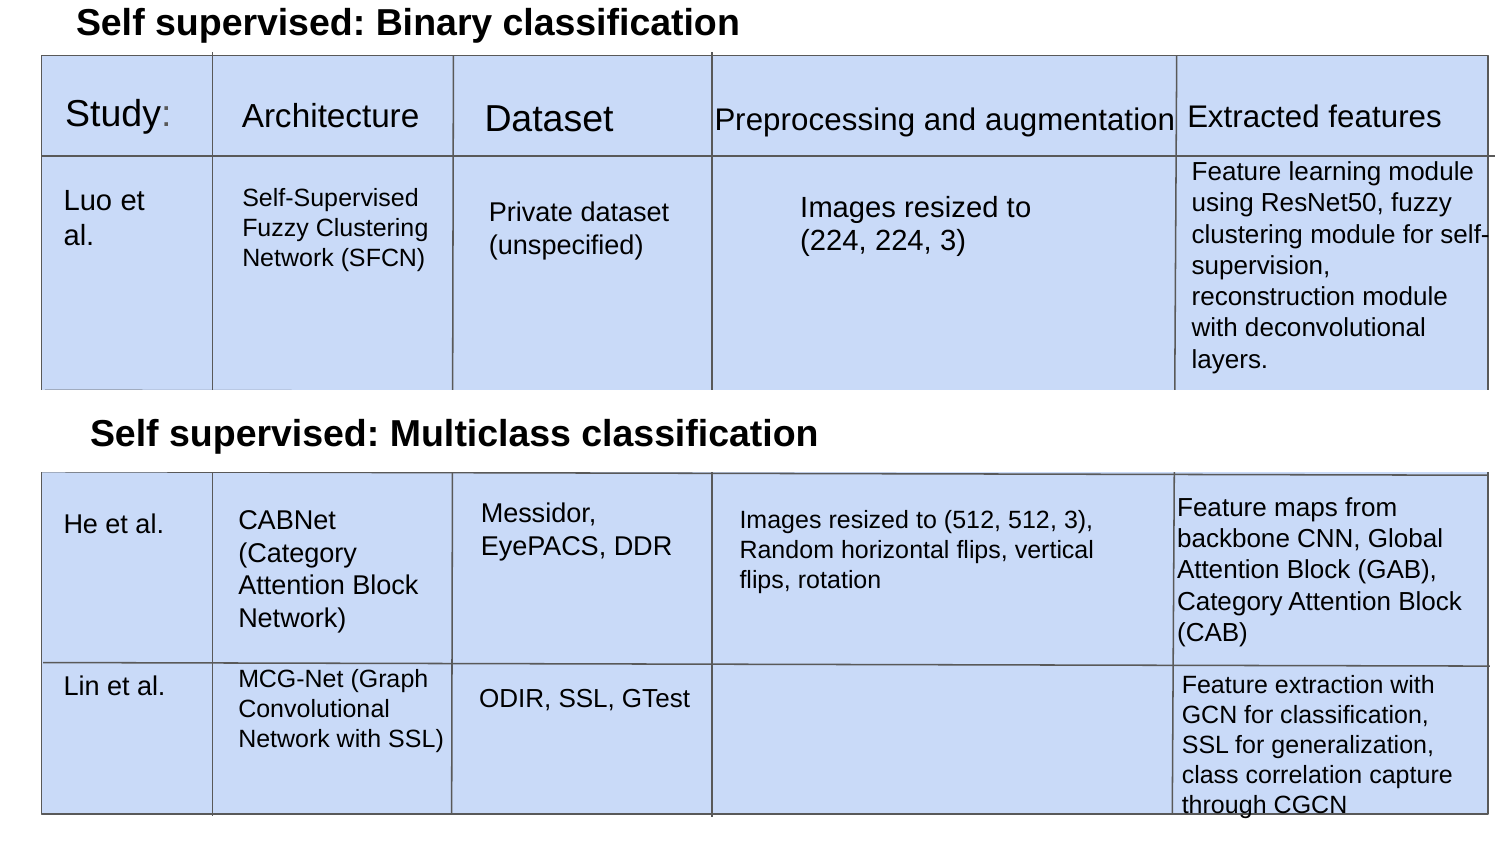

Self supervised: Binary classification
|  |
| --- |
|  |
| --- |

Study:
Architecture
Dataset
Extracted features

Preprocessing and augmentation
Feature learning module using ResNet50, fuzzy clustering module for self-supervision, reconstruction module with deconvolutional layers.
|  |
| --- |
Luo et al.
Self-Supervised Fuzzy Clustering Network (SFCN)
| Images resized to (224, 224, 3) |
| --- |

Private dataset (unspecified)

He et al.

Lin et al.
Self supervised: Multiclass classification
Feature maps from backbone CNN, Global Attention Block (GAB), Category Attention Block (CAB)
Messidor, EyePACS, DDR
CABNet (Category Attention Block Network)
Images resized to (512, 512, 3),
Random horizontal flips, vertical flips, rotation
MCG-Net (Graph Convolutional Network with SSL)
Feature extraction with GCN for classification, SSL for generalization, class correlation capture through CGCN
ODIR, SSL, GTest